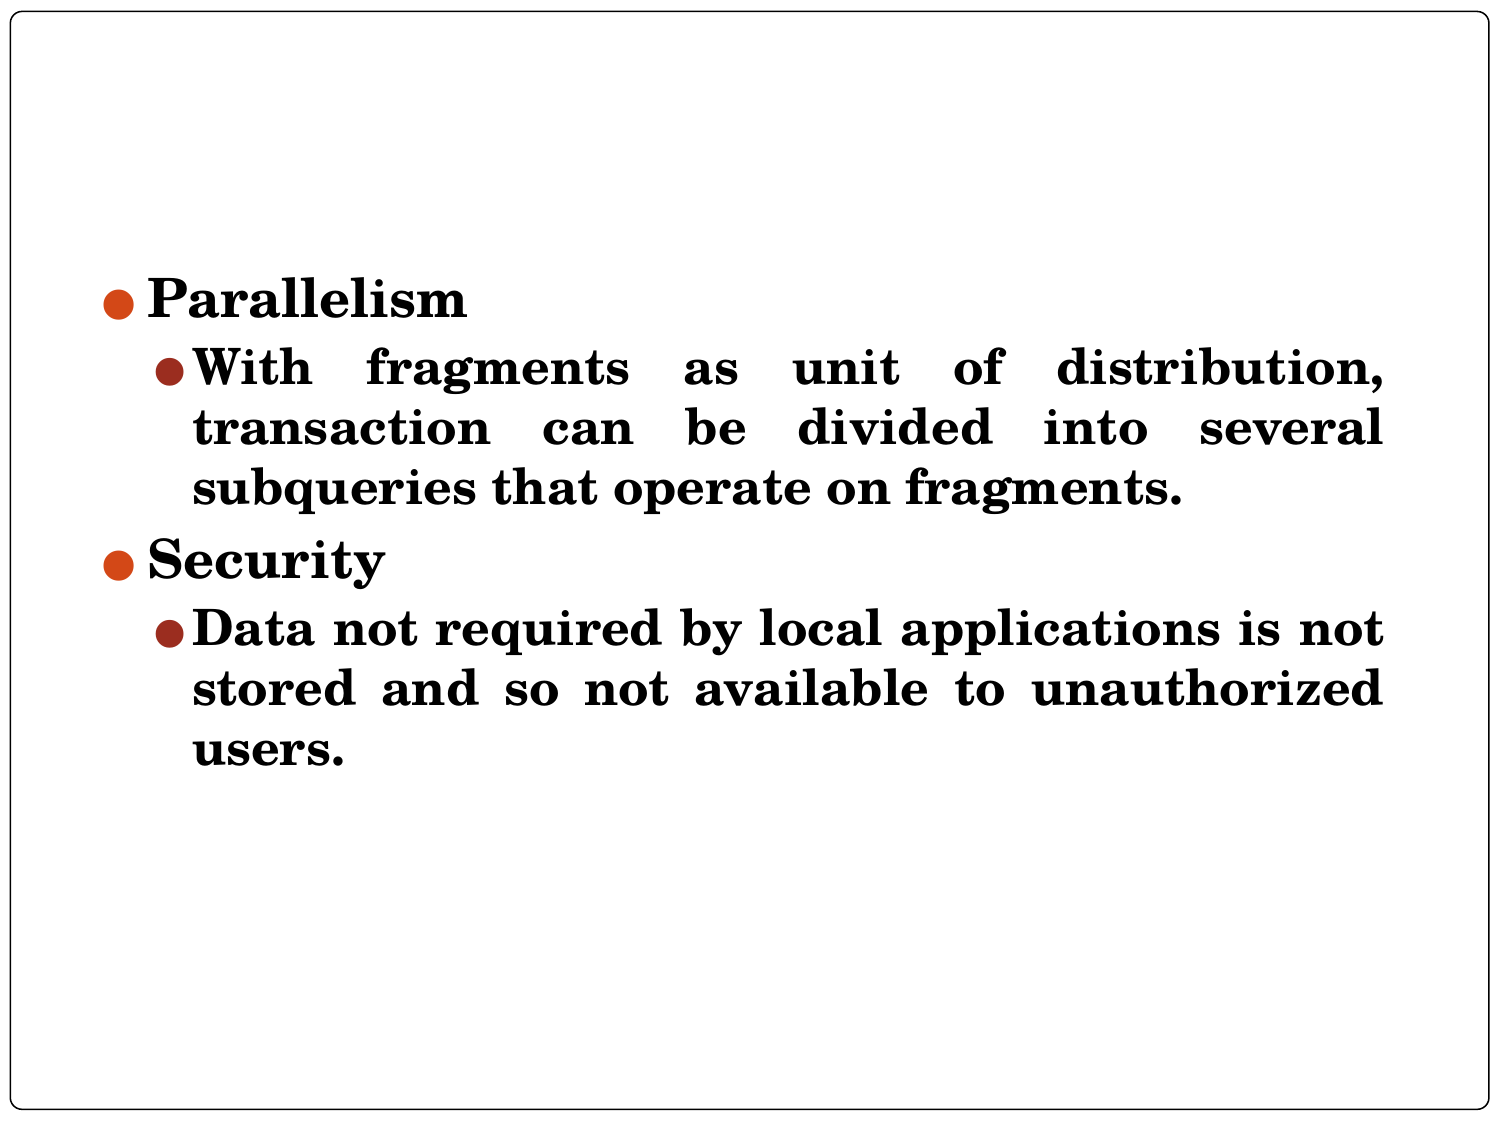

#
Parallelism
With fragments as unit of distribution, transaction can be divided into several subqueries that operate on fragments.
Security
Data not required by local applications is not stored and so not available to unauthorized users.
51